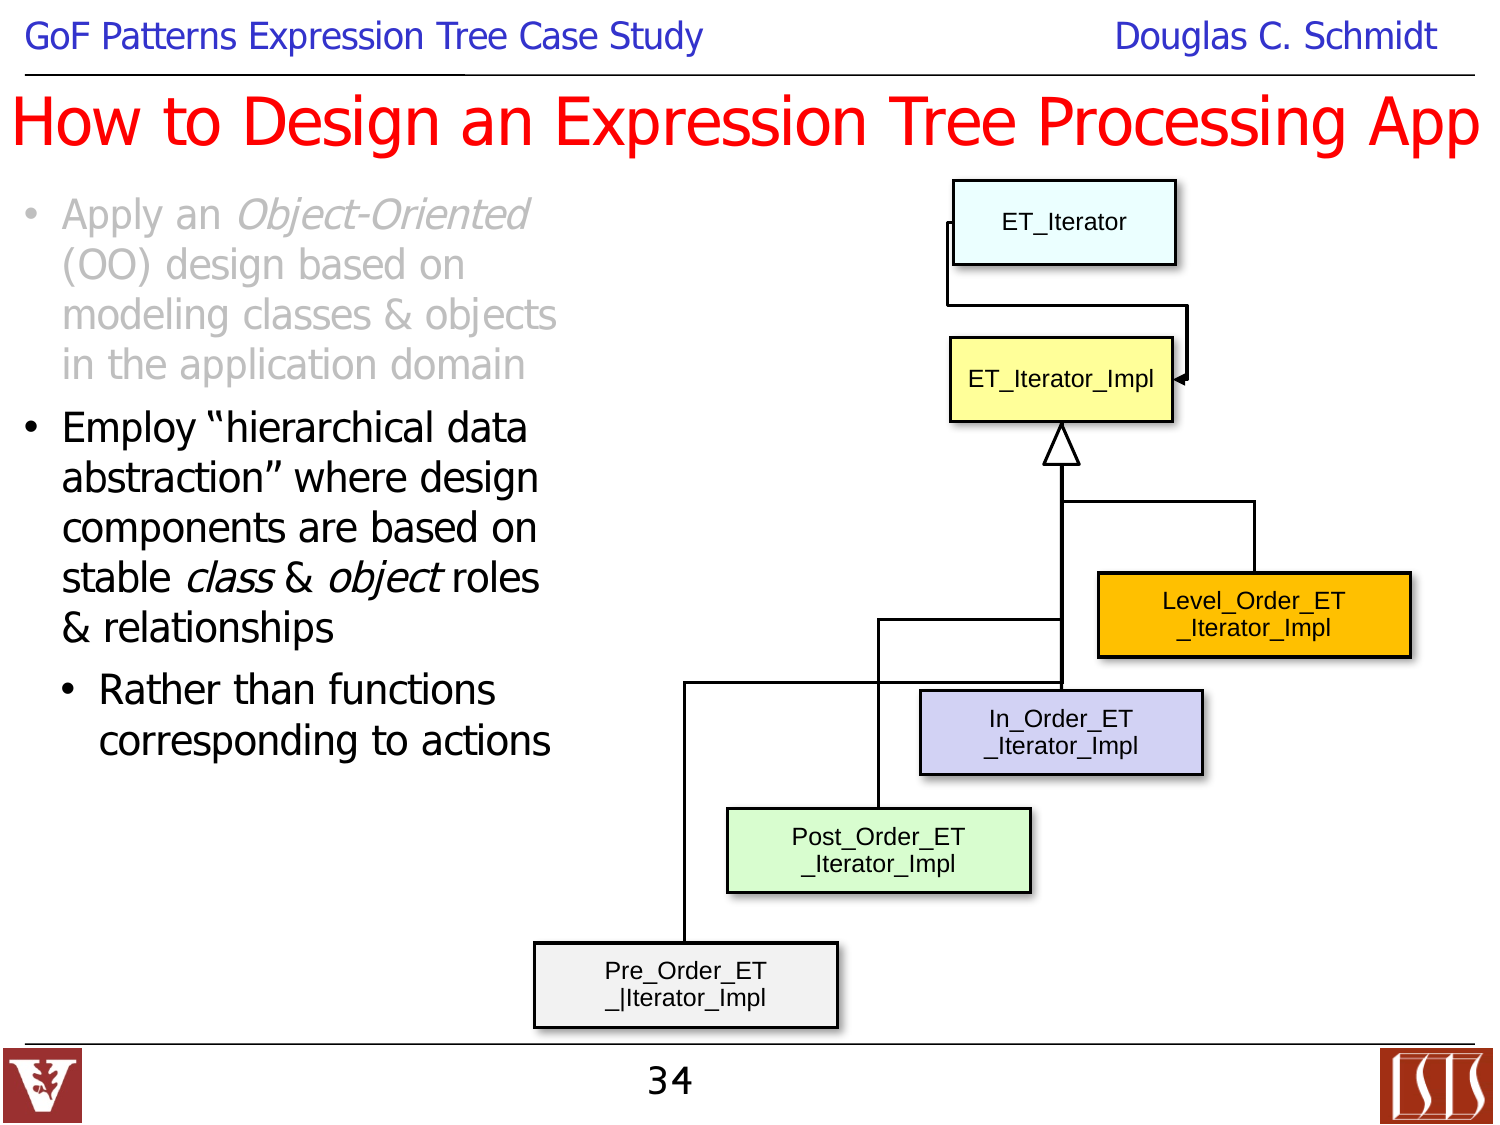

# How to Design an Expression Tree Processing App
ET_Iterator
Apply an Object-Oriented (OO) design based on modeling classes & objects
in the application domain
Employ “hierarchical data abstraction” where design components are based on stable class & object roles
& relationships
Rather than functions corresponding to actions
ET_Iterator_Impl

Level_Order_ET
_Iterator_Impl
In_Order_ET
_Iterator_Impl
Post_Order_ET
_Iterator_Impl
Pre_Order_ET
_|Iterator_Impl